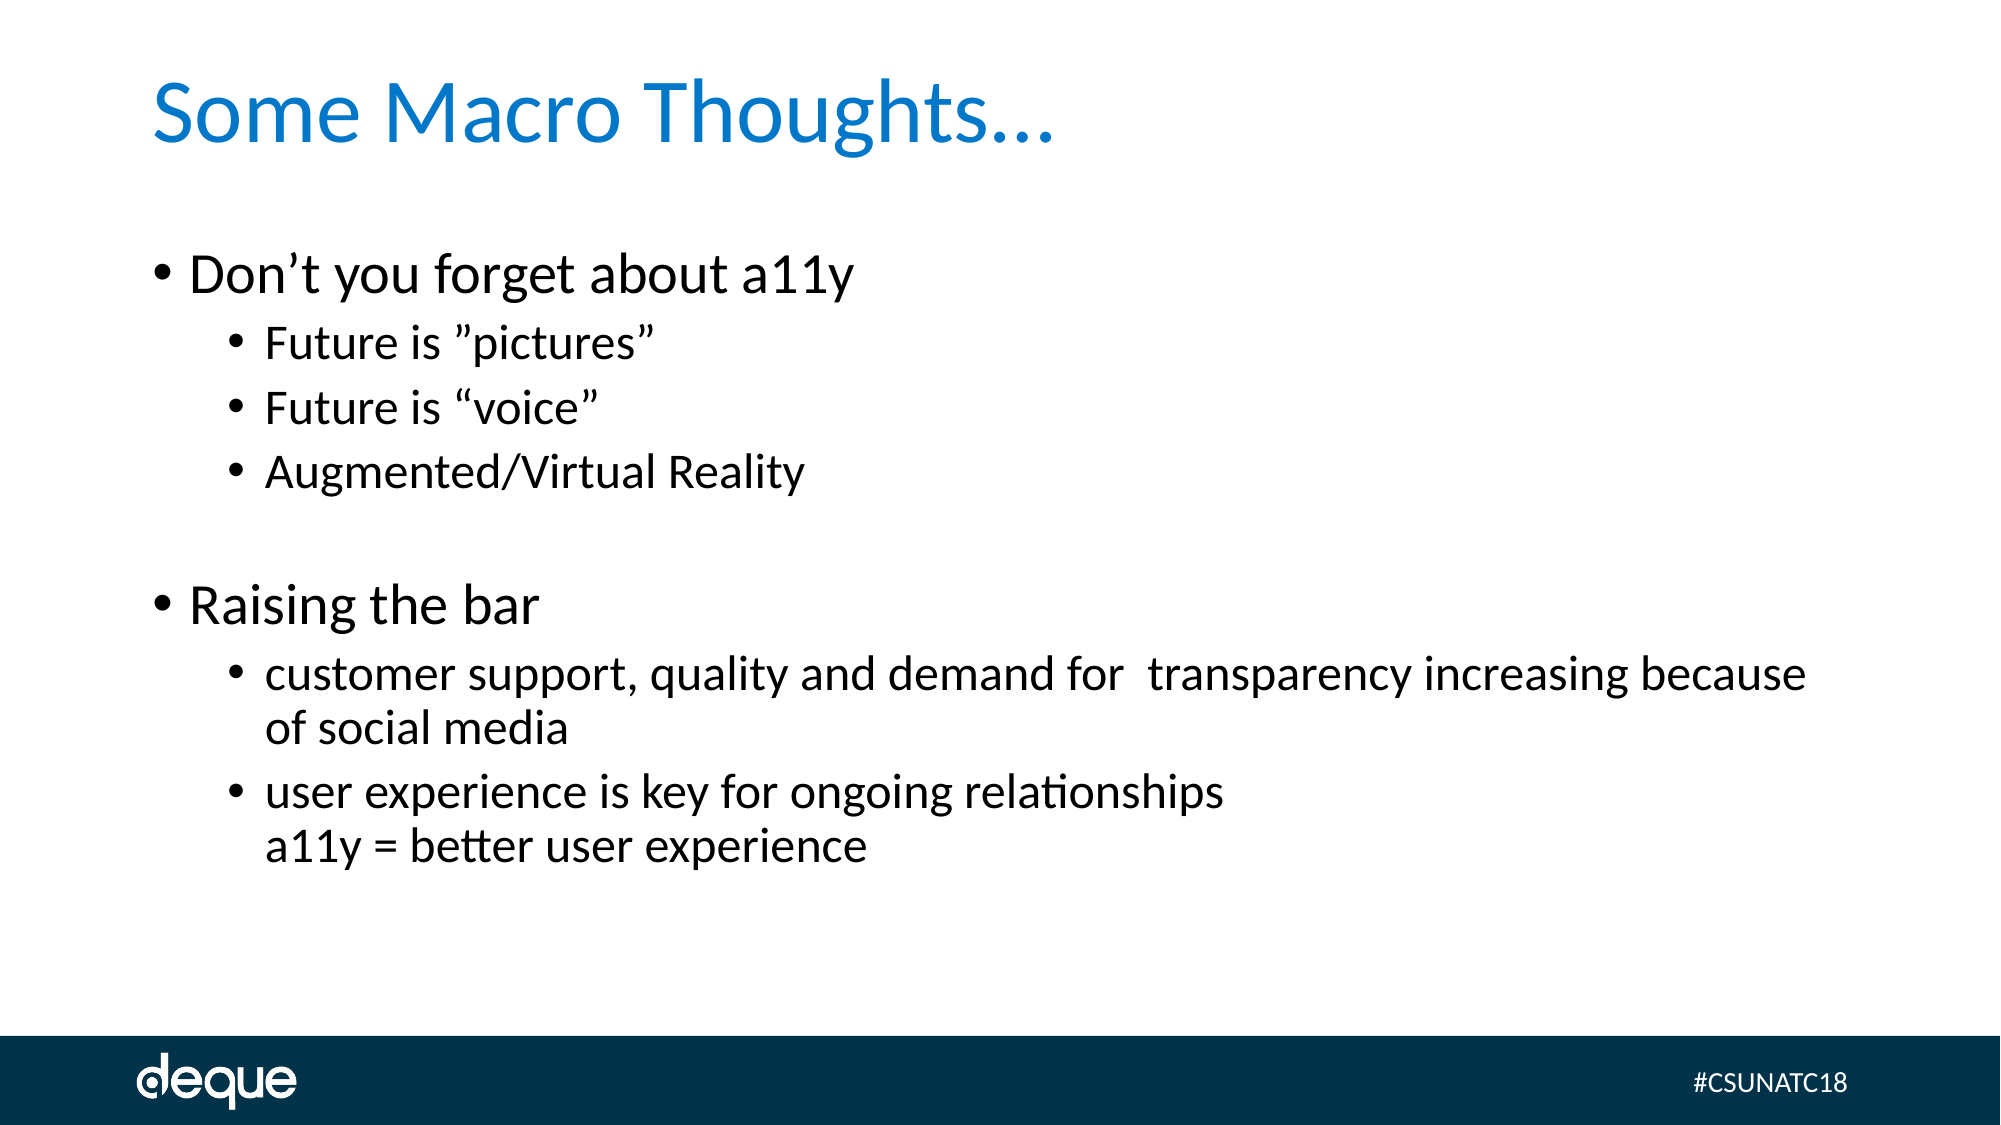

# Some Macro Thoughts…
Don’t you forget about a11y
Future is ”pictures”
Future is “voice”
Augmented/Virtual Reality
Raising the bar
customer support, quality and demand for  transparency increasing because of social media
user experience is key for ongoing relationships
a11y = better user experience